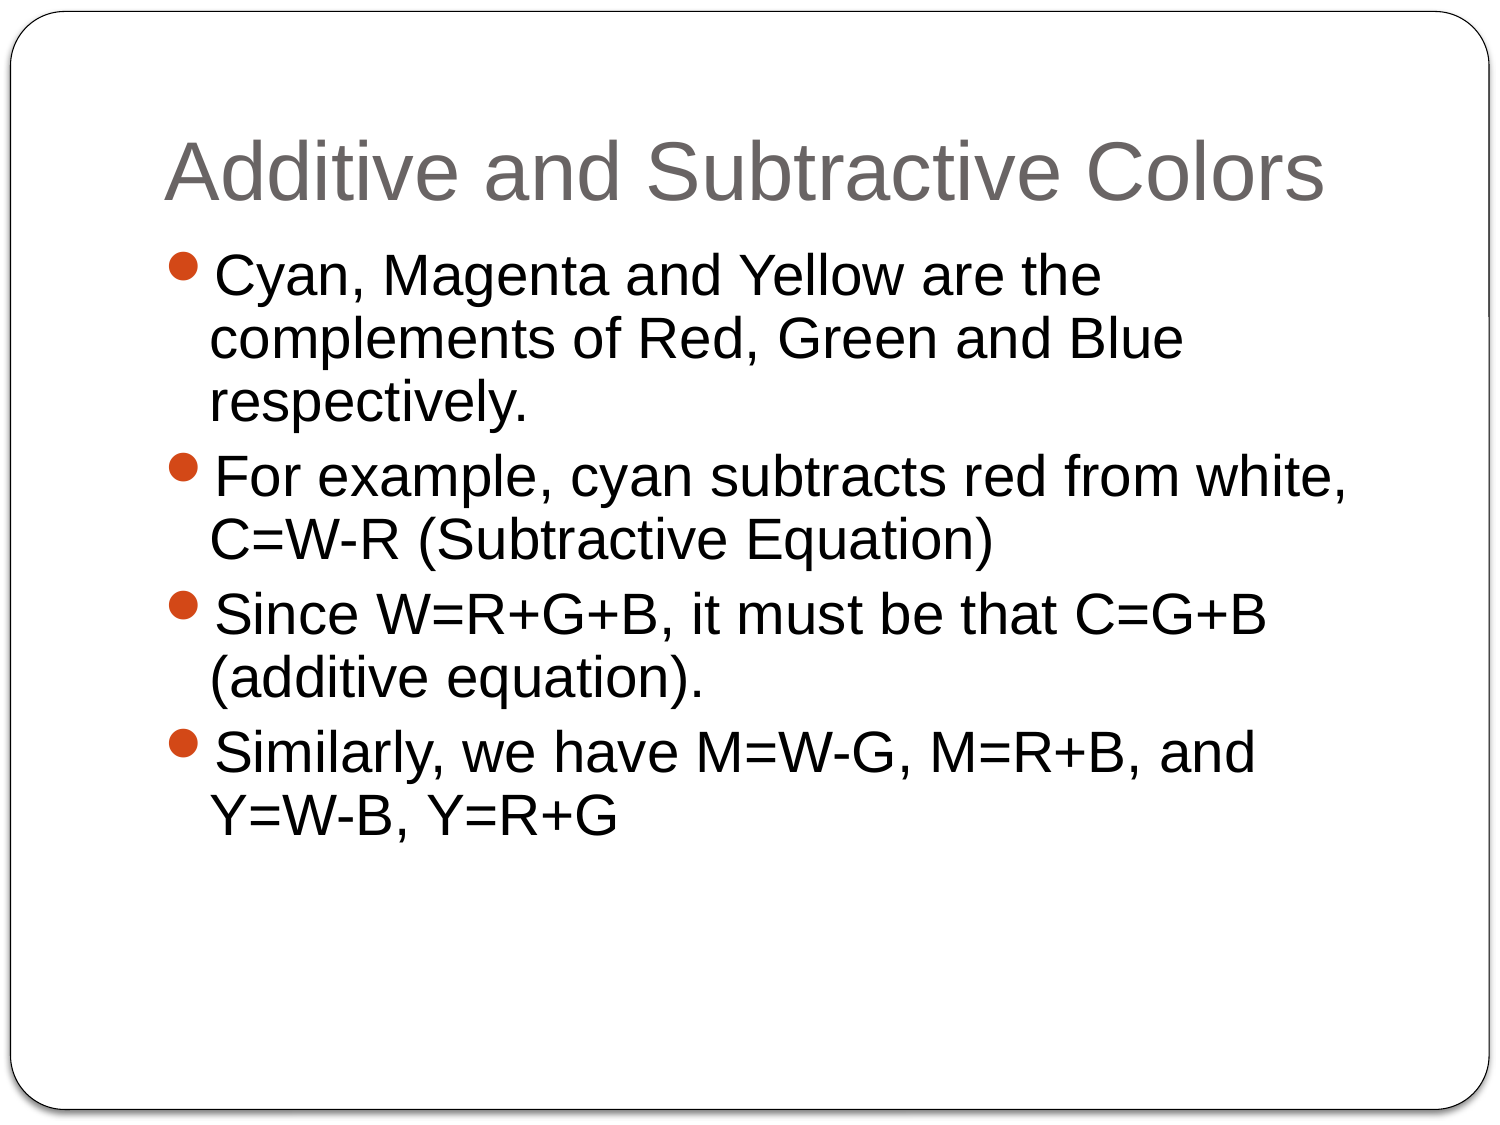

# Additive and Subtractive Colors
Cyan, Magenta and Yellow are the complements of Red, Green and Blue respectively.
For example, cyan subtracts red from white, C=W-R (Subtractive Equation)
Since W=R+G+B, it must be that C=G+B (additive equation).
Similarly, we have M=W-G, M=R+B, and Y=W-B, Y=R+G